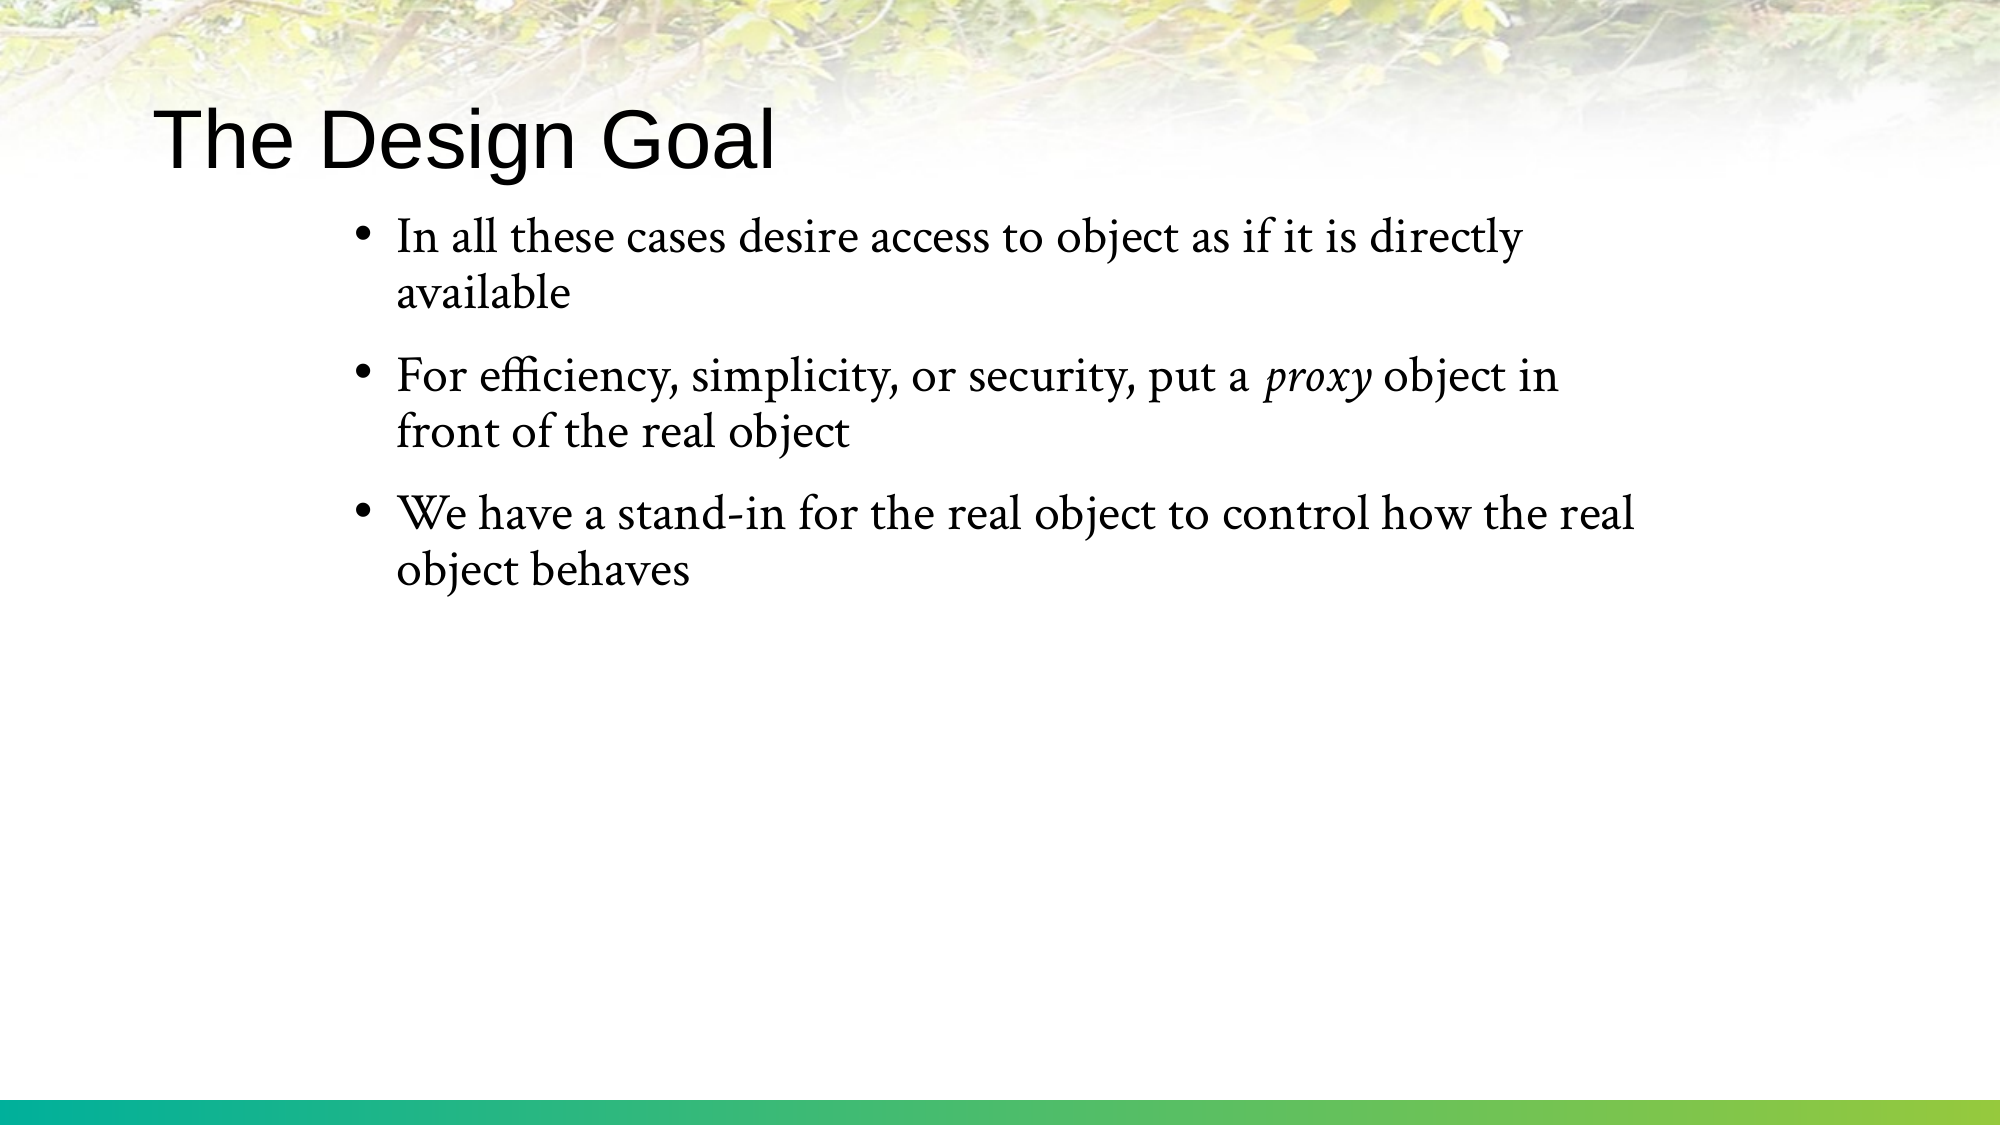

# The Design Goal
In all these cases desire access to object as if it is directly available
For efficiency, simplicity, or security, put a proxy object in front of the real object
We have a stand-in for the real object to control how the real object behaves